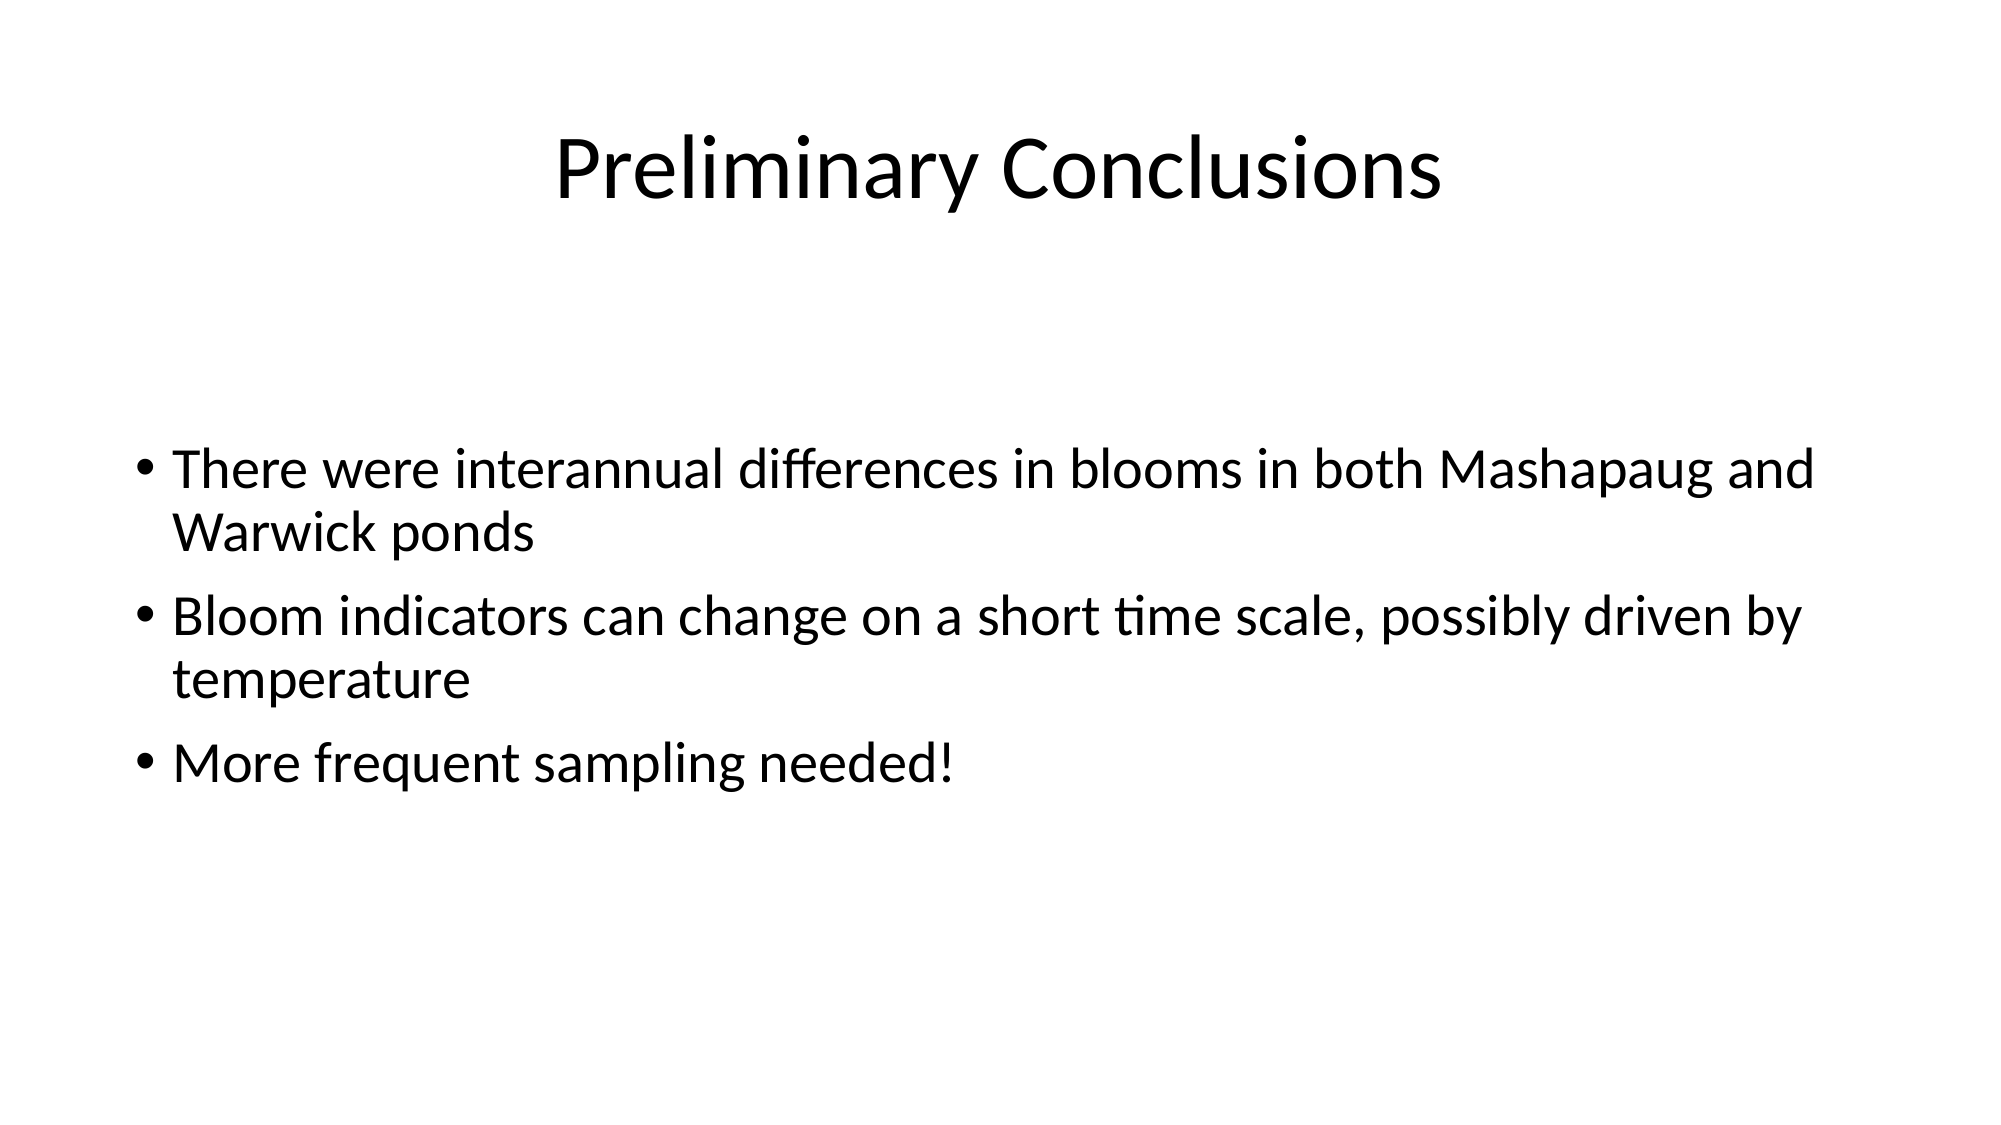

# Preliminary Conclusions
There were interannual differences in blooms in both Mashapaug and Warwick ponds
Bloom indicators can change on a short time scale, possibly driven by temperature
More frequent sampling needed!